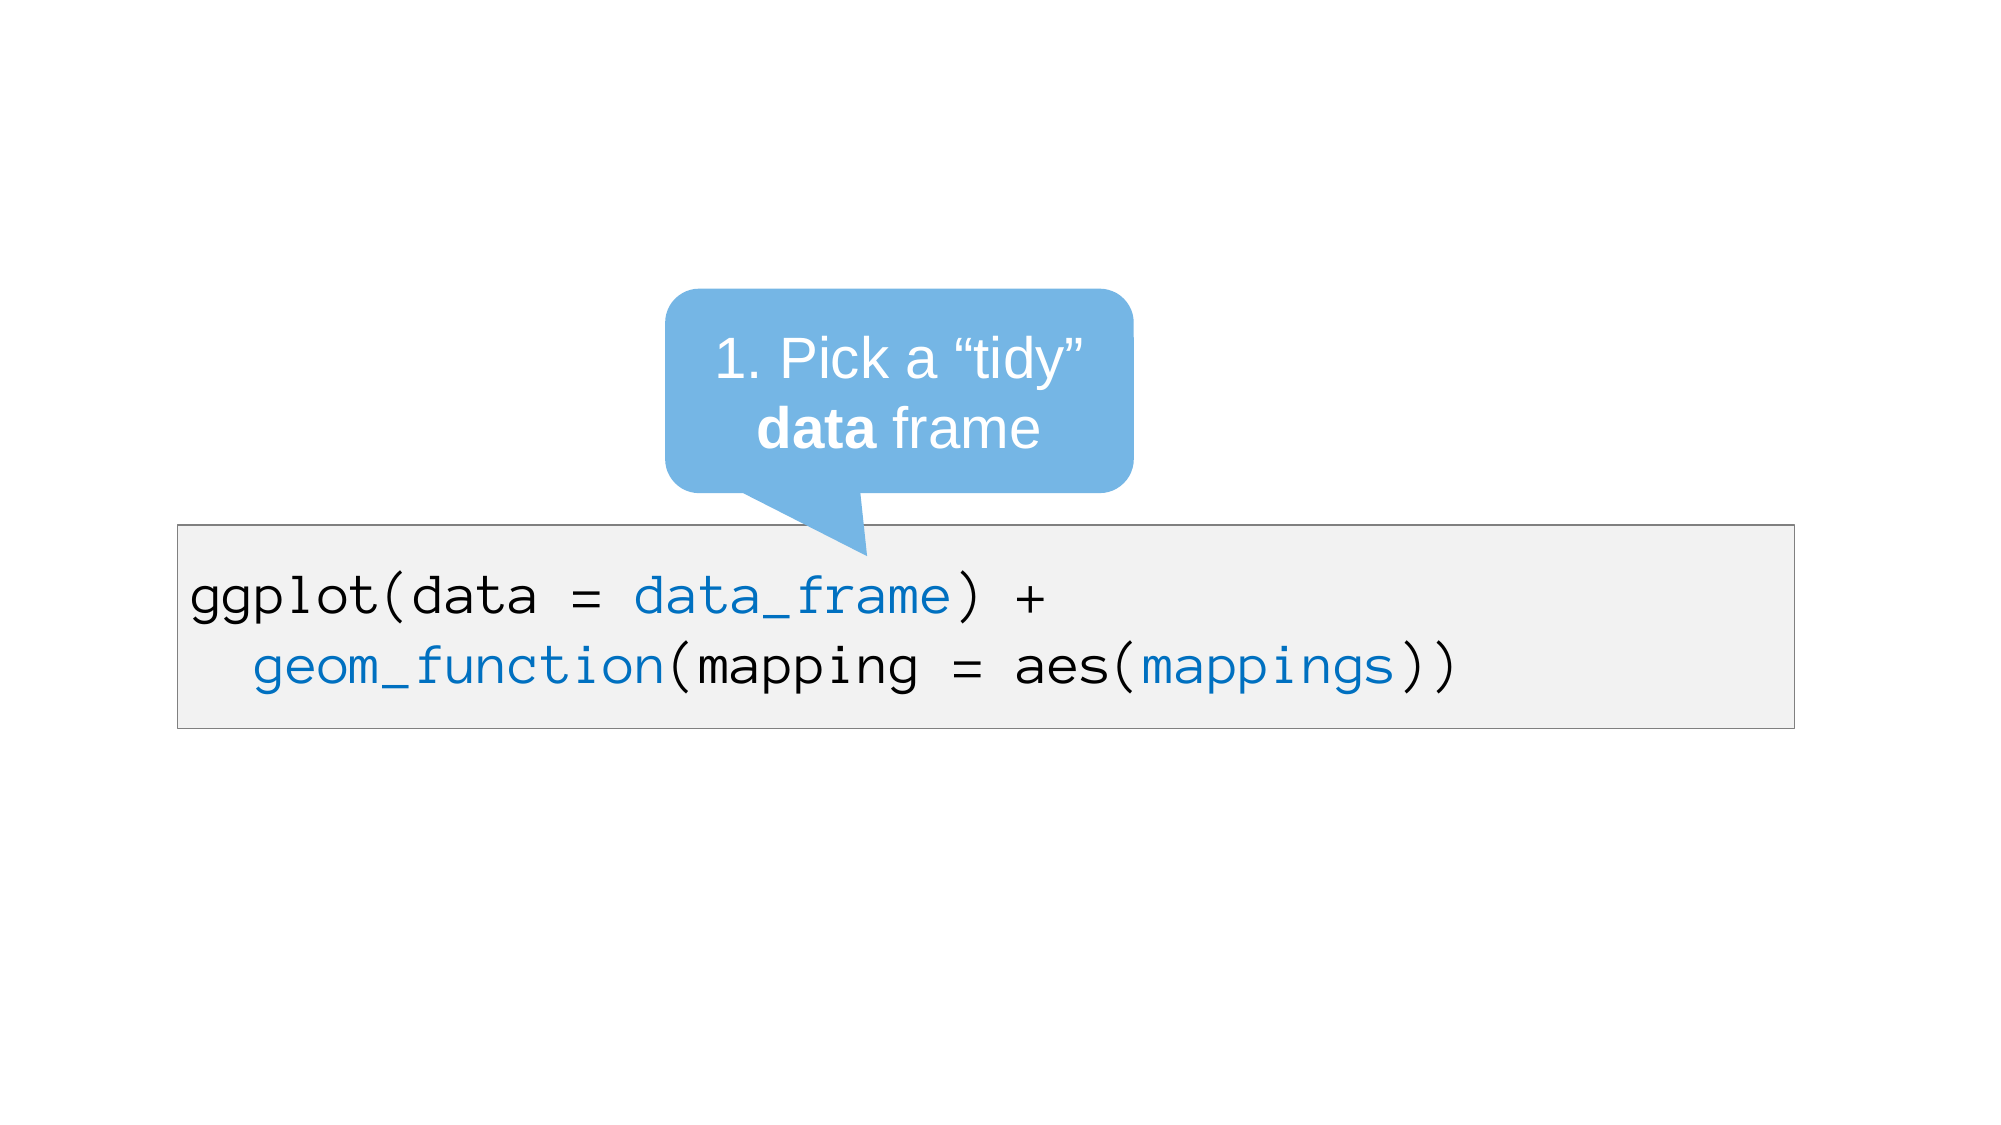

1. Pick a “tidy”
data frame

ggplot(data = data_frame) +
  geom_function(mapping = aes(mappings))
3. Write aesthetic mappings